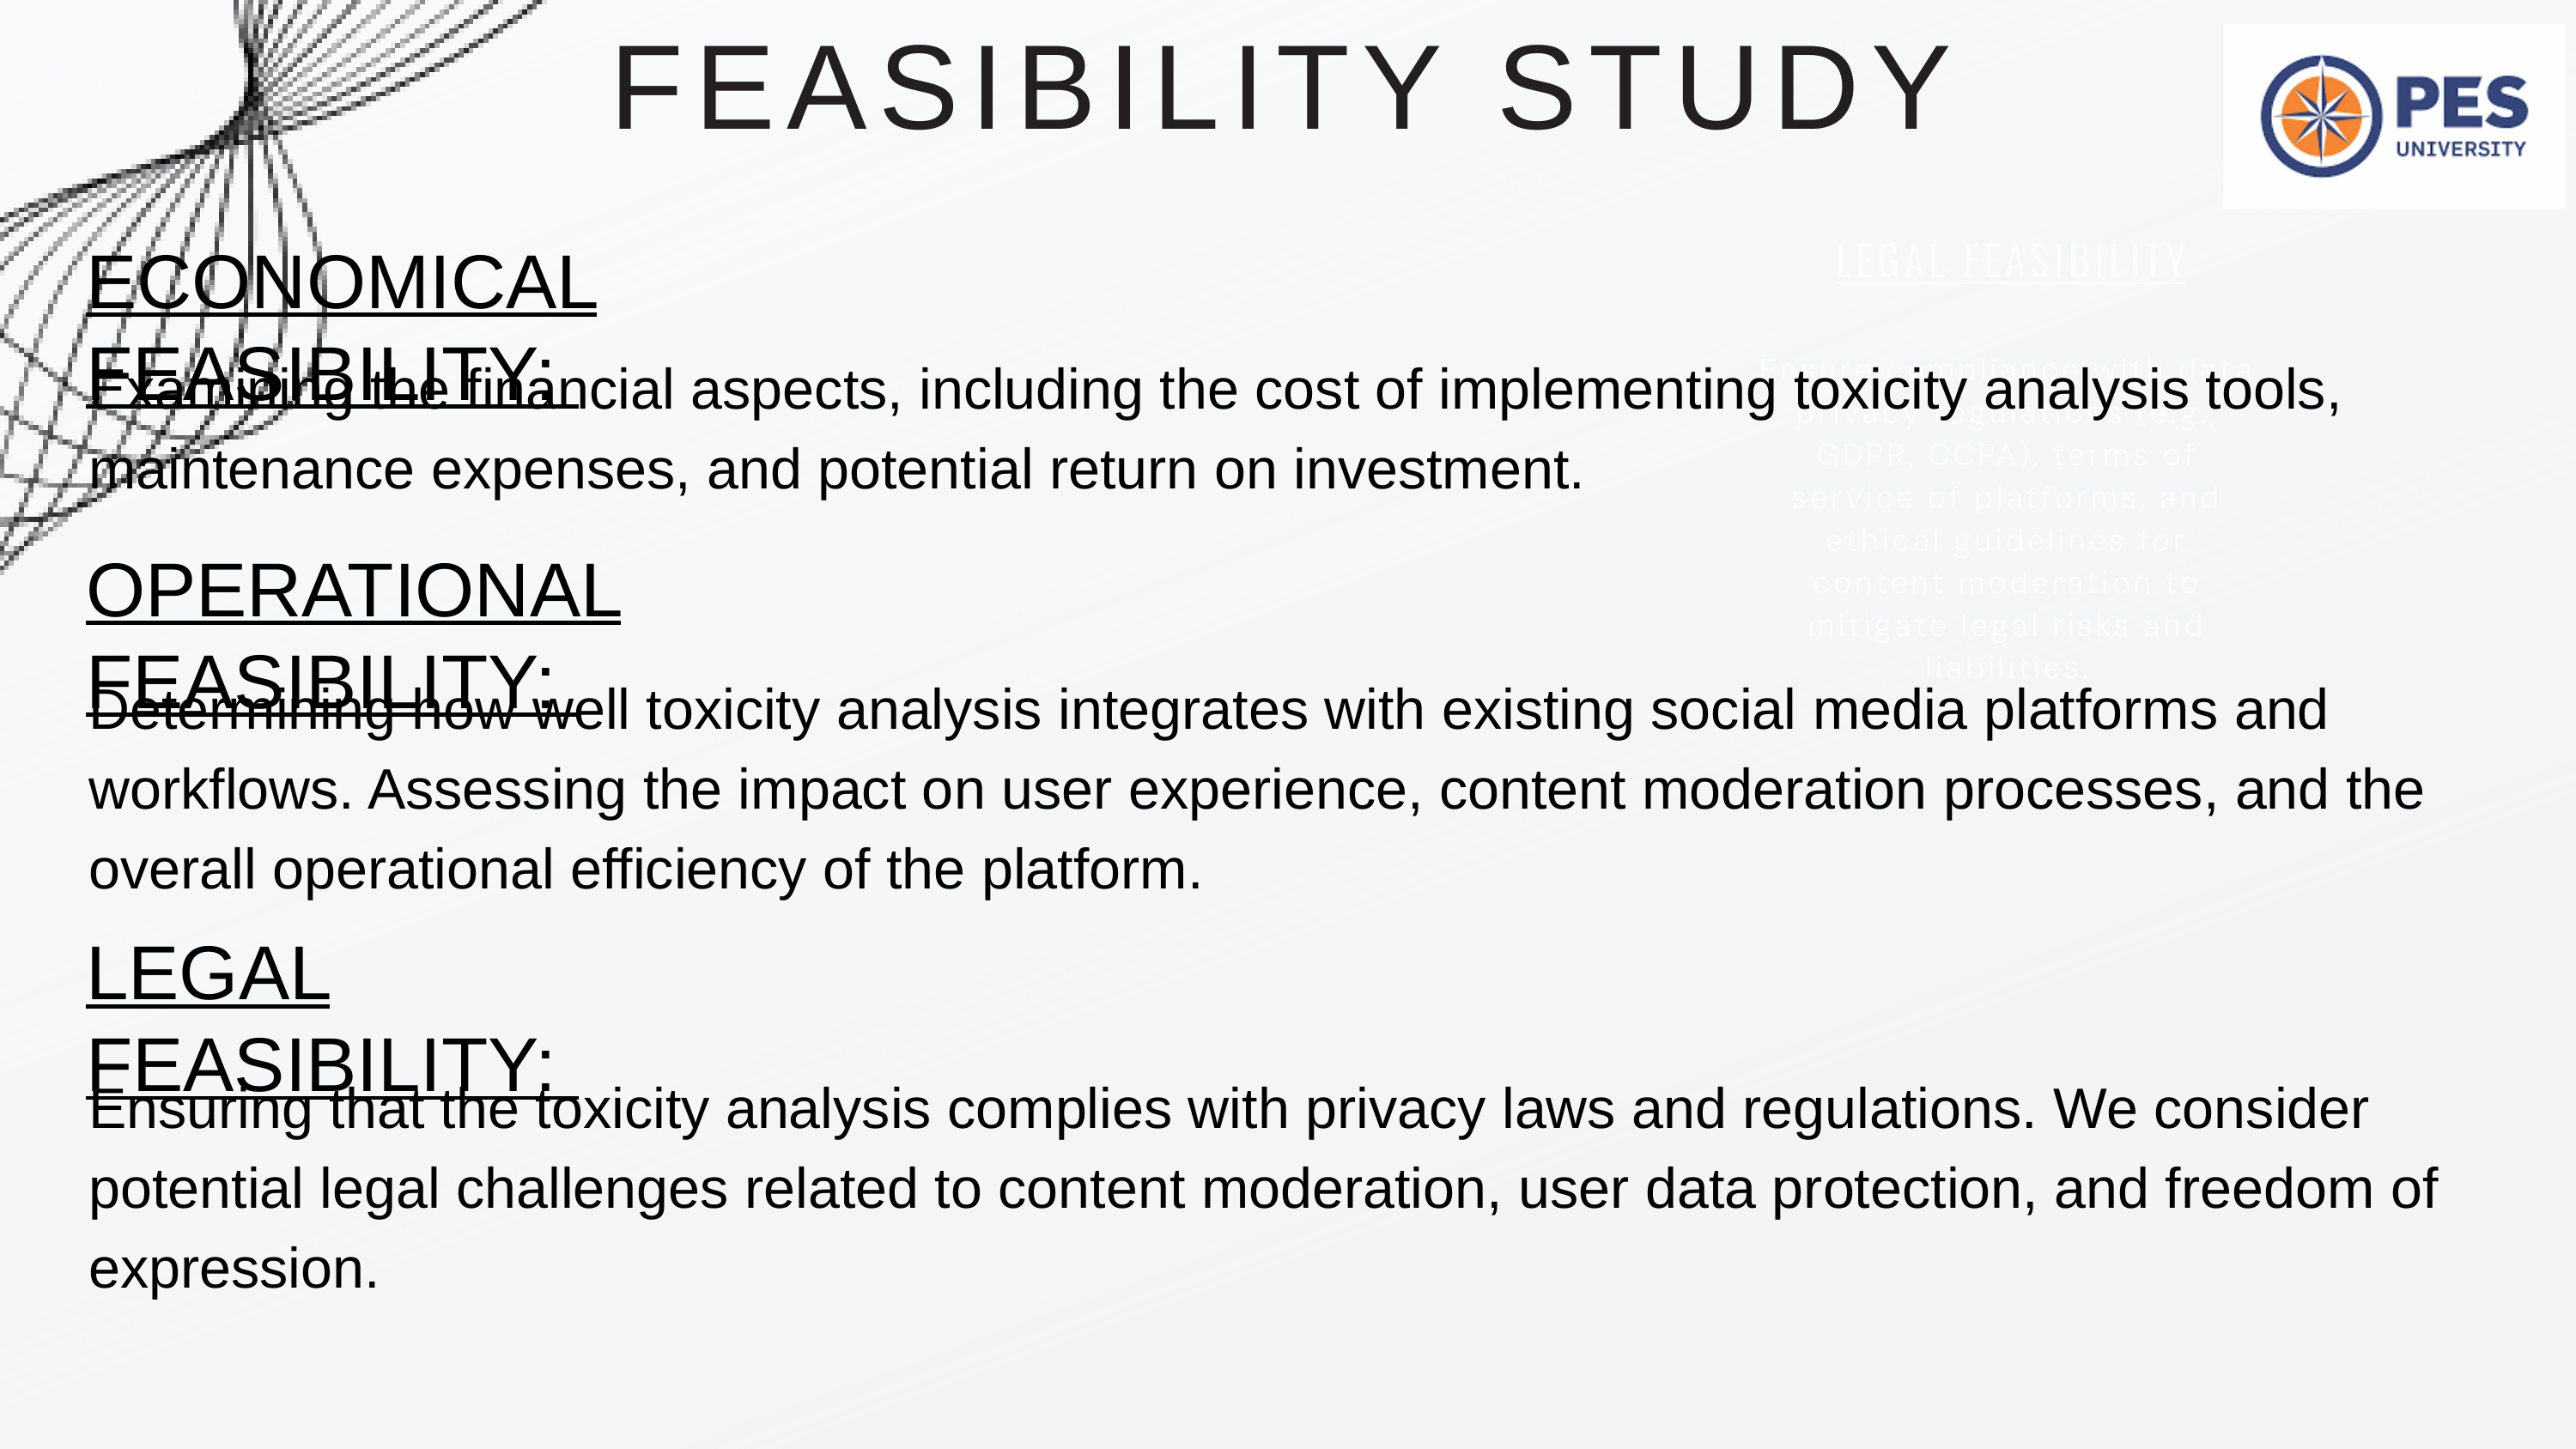

FEASIBILITY STUDY

Examining the financial aspects, including the cost of implementing toxicity analysis tools, maintenance expenses, and potential return on investment.

Determining how well toxicity analysis integrates with existing social media platforms and workflows. Assessing the impact on user experience, content moderation processes, and the overall operational efficiency of the platform.

Ensuring that the toxicity analysis complies with privacy laws and regulations. We consider potential legal challenges related to content moderation, user data protection, and freedom of expression.

LEGAL FEASIBILITY
ECONOMICAL FEASIBILITY:

Ensure compliance with data privacy regulations (e.g., GDPR, CCPA), terms of service of platforms, and ethical guidelines for content moderation to mitigate legal risks and liabilities.
OPERATIONAL FEASIBILITY:

LEGAL FEASIBILITY: